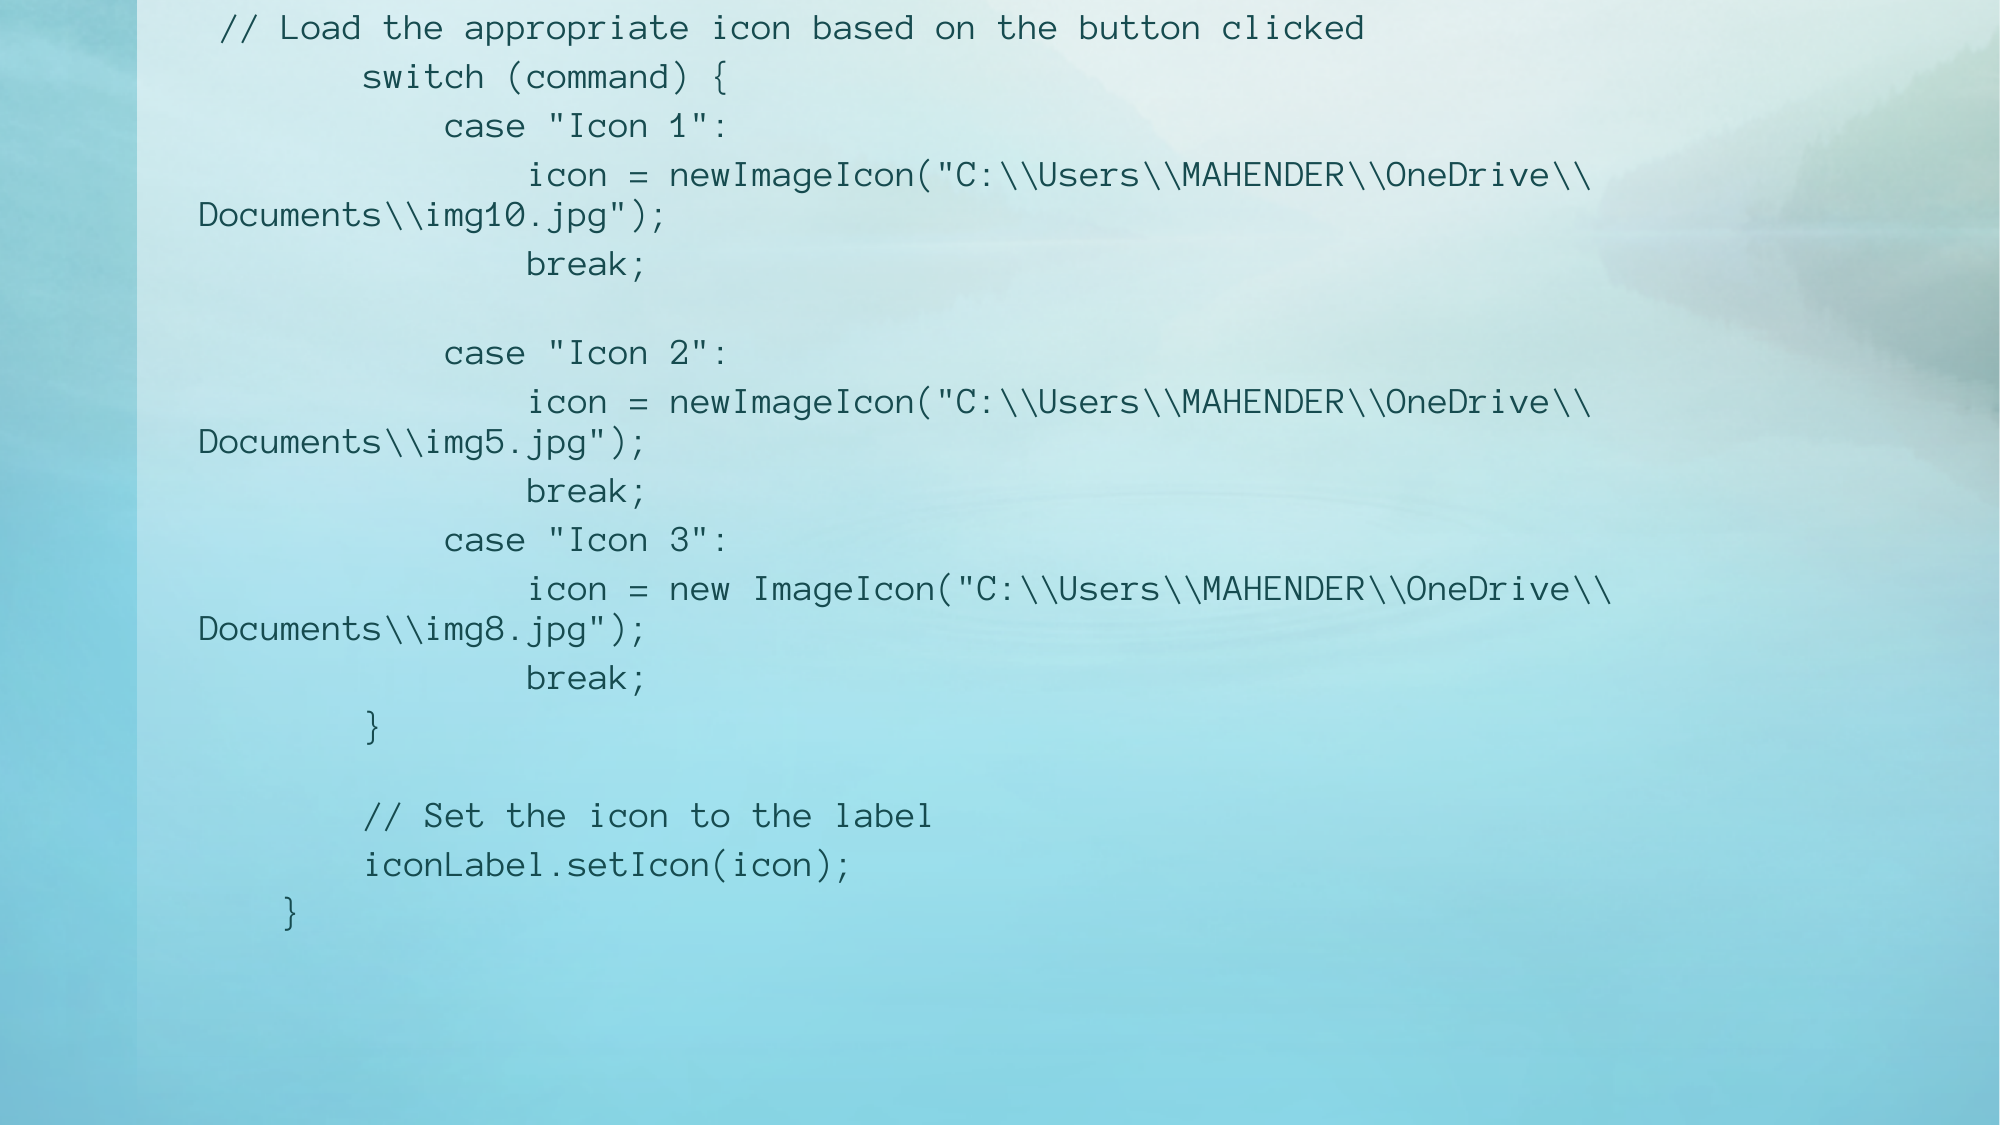

// Load the appropriate icon based on the button clicked
        switch (command) {
            case "Icon 1":
                icon = newImageIcon("C:\\Users\\MAHENDER\\OneDrive\\Documents\\img10.jpg");
                break;
            case "Icon 2":
                icon = newImageIcon("C:\\Users\\MAHENDER\\OneDrive\\Documents\\img5.jpg");
                break;
            case "Icon 3":
                icon = new ImageIcon("C:\\Users\\MAHENDER\\OneDrive\\Documents\\img8.jpg");
                break;
        }
        // Set the icon to the label
        iconLabel.setIcon(icon);
    }